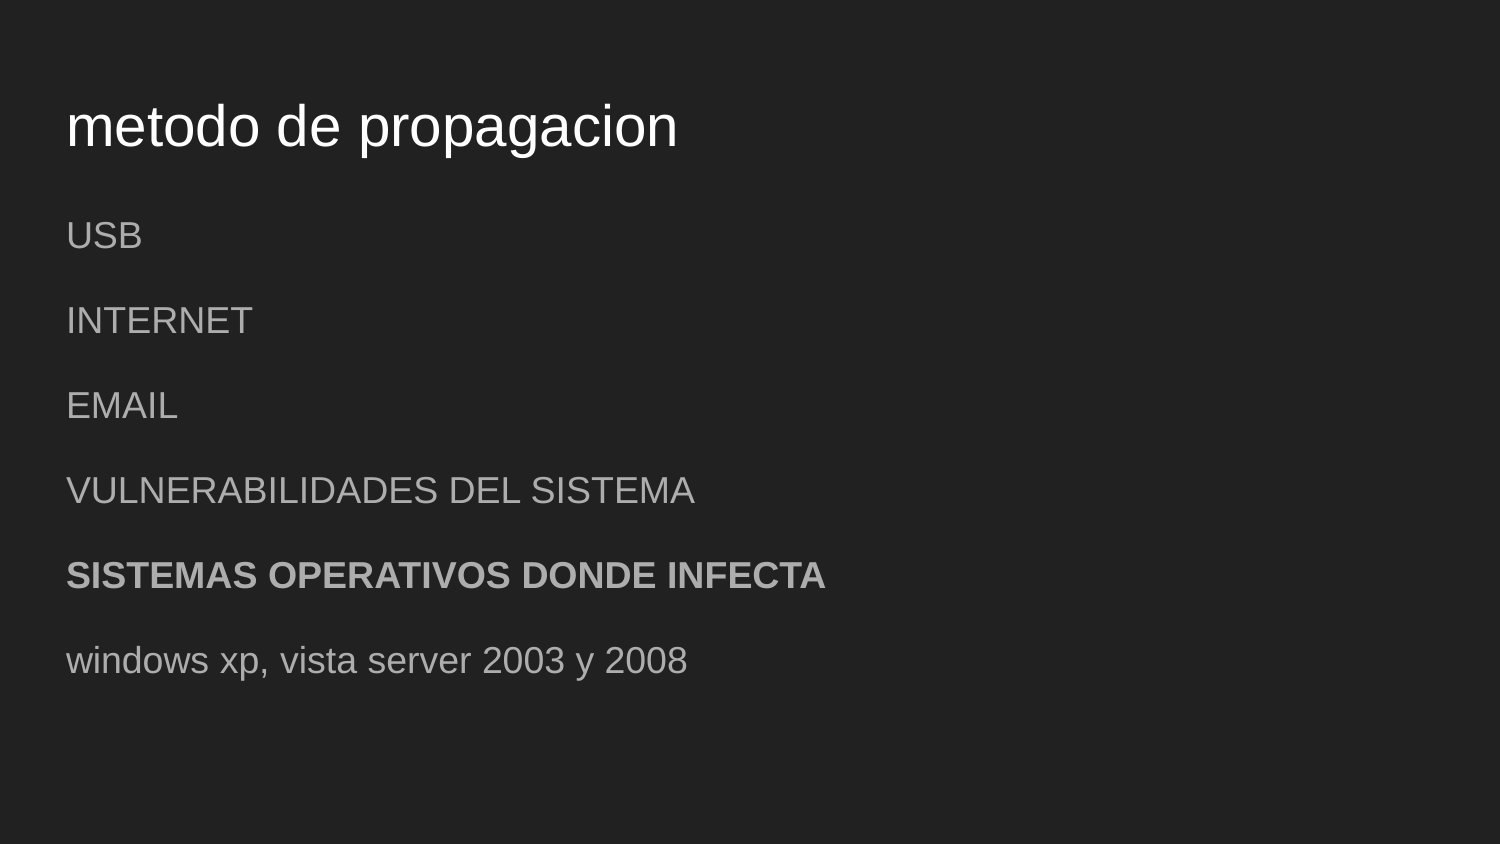

# metodo de propagacion
USB
INTERNET
EMAIL
VULNERABILIDADES DEL SISTEMA
SISTEMAS OPERATIVOS DONDE INFECTA
windows xp, vista server 2003 y 2008